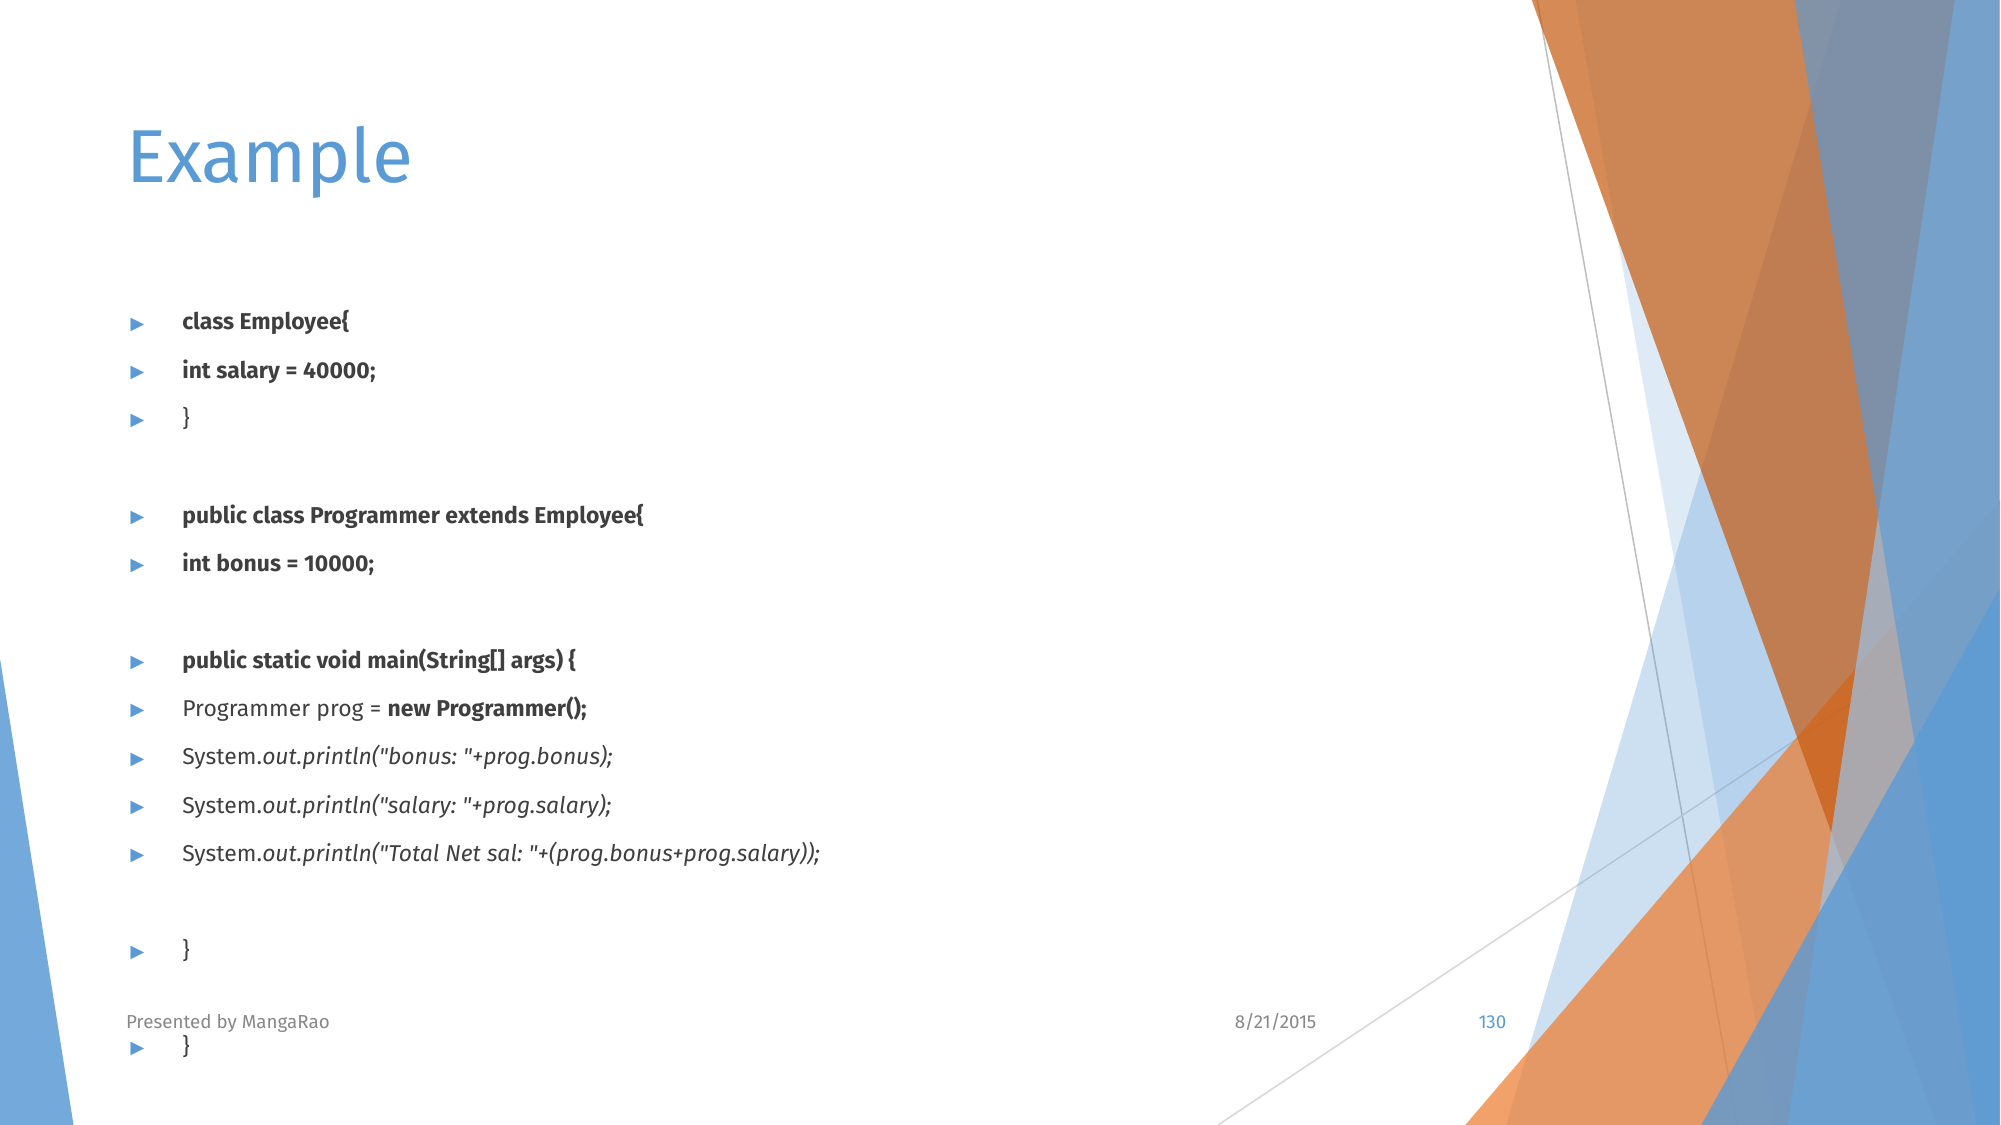

# Example

class Employee{
int salary = 40000;
}

public class Programmer extends Employee{
int bonus = 10000;

public static void main(String[] args) {
Programmer prog = new Programmer();
System.out.println("bonus: "+prog.bonus);
System.out.println("salary: "+prog.salary);
System.out.println("Total Net sal: "+(prog.bonus+prog.salary));

}

}

Presented by MangaRao
8/21/2015
130